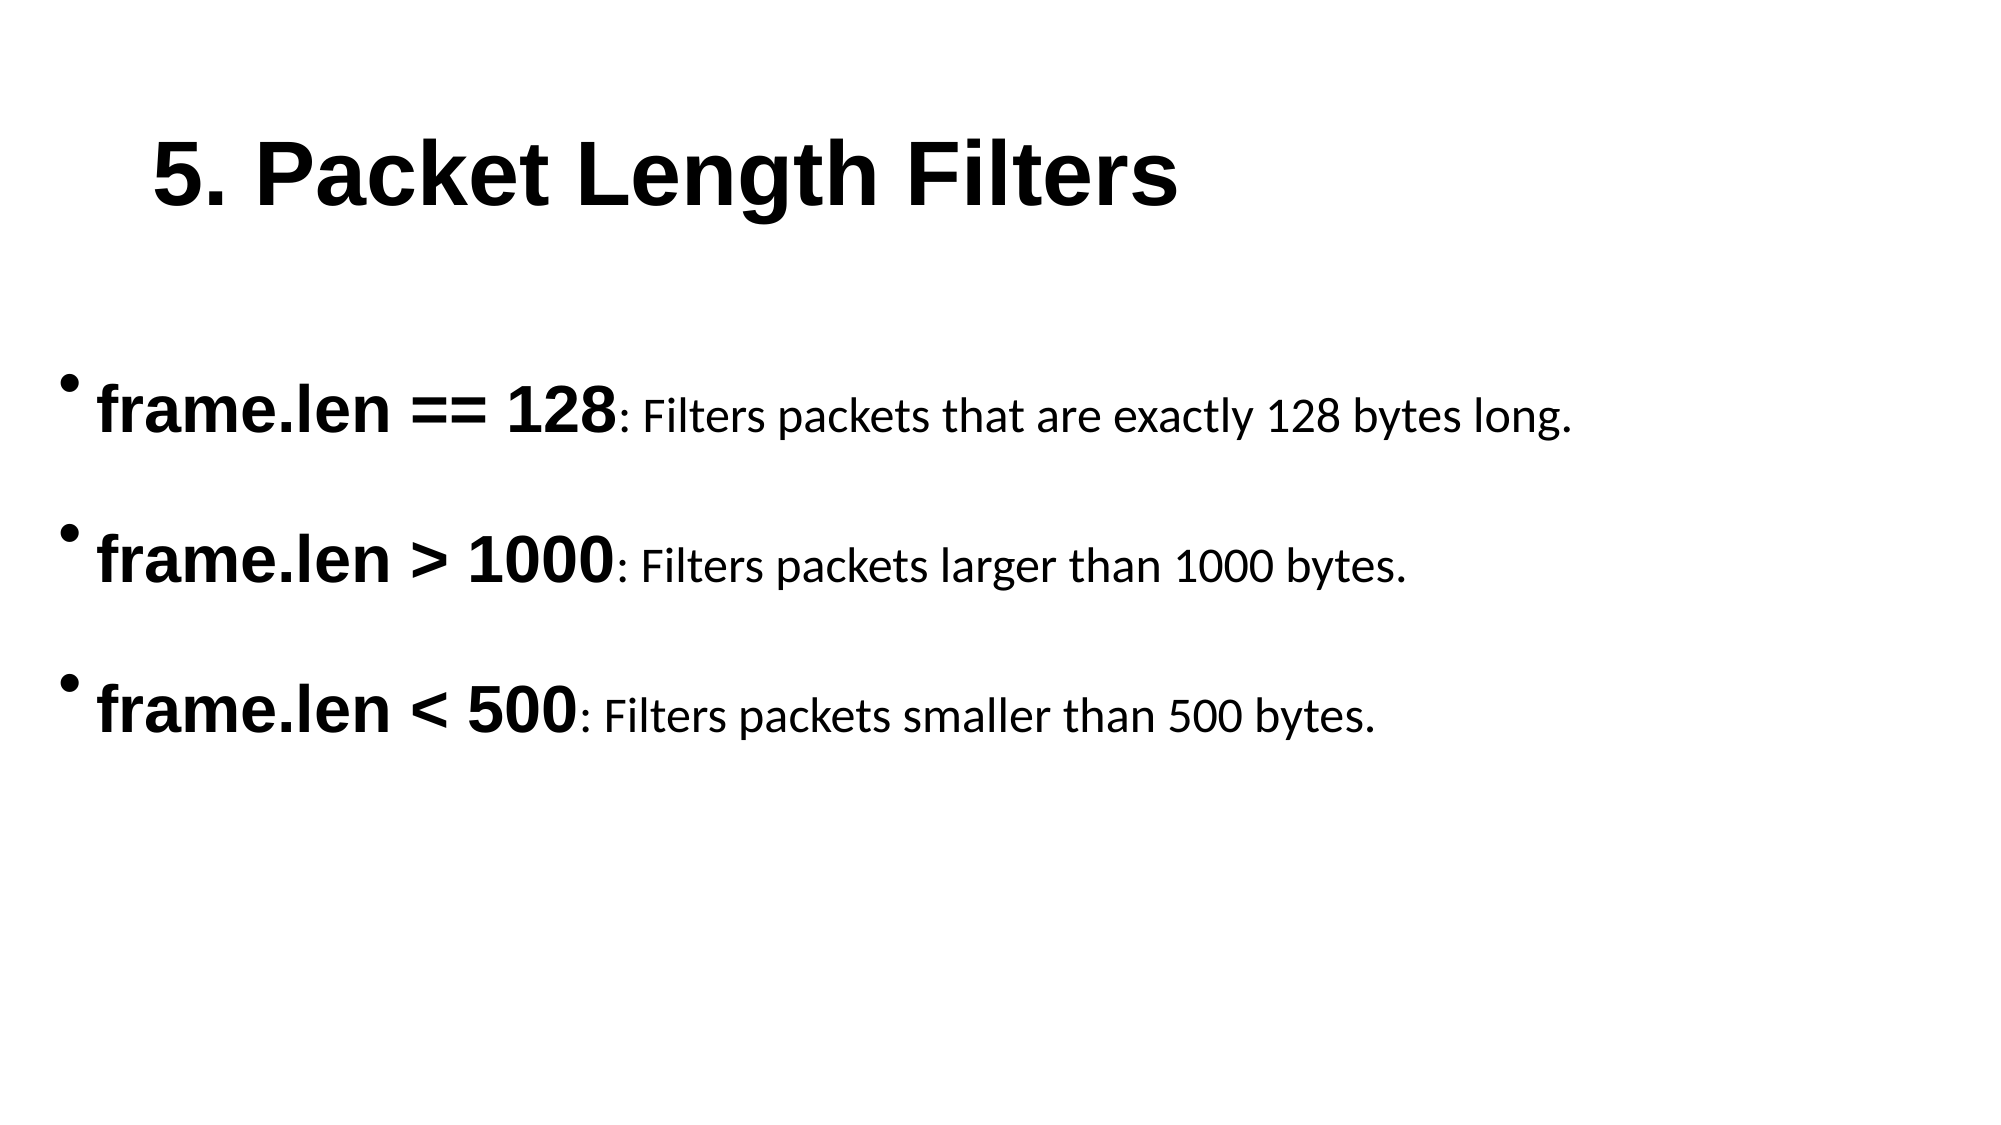

# 5. Packet Length Filters
frame.len == 128: Filters packets that are exactly 128 bytes long.
frame.len > 1000: Filters packets larger than 1000 bytes.
frame.len < 500: Filters packets smaller than 500 bytes.